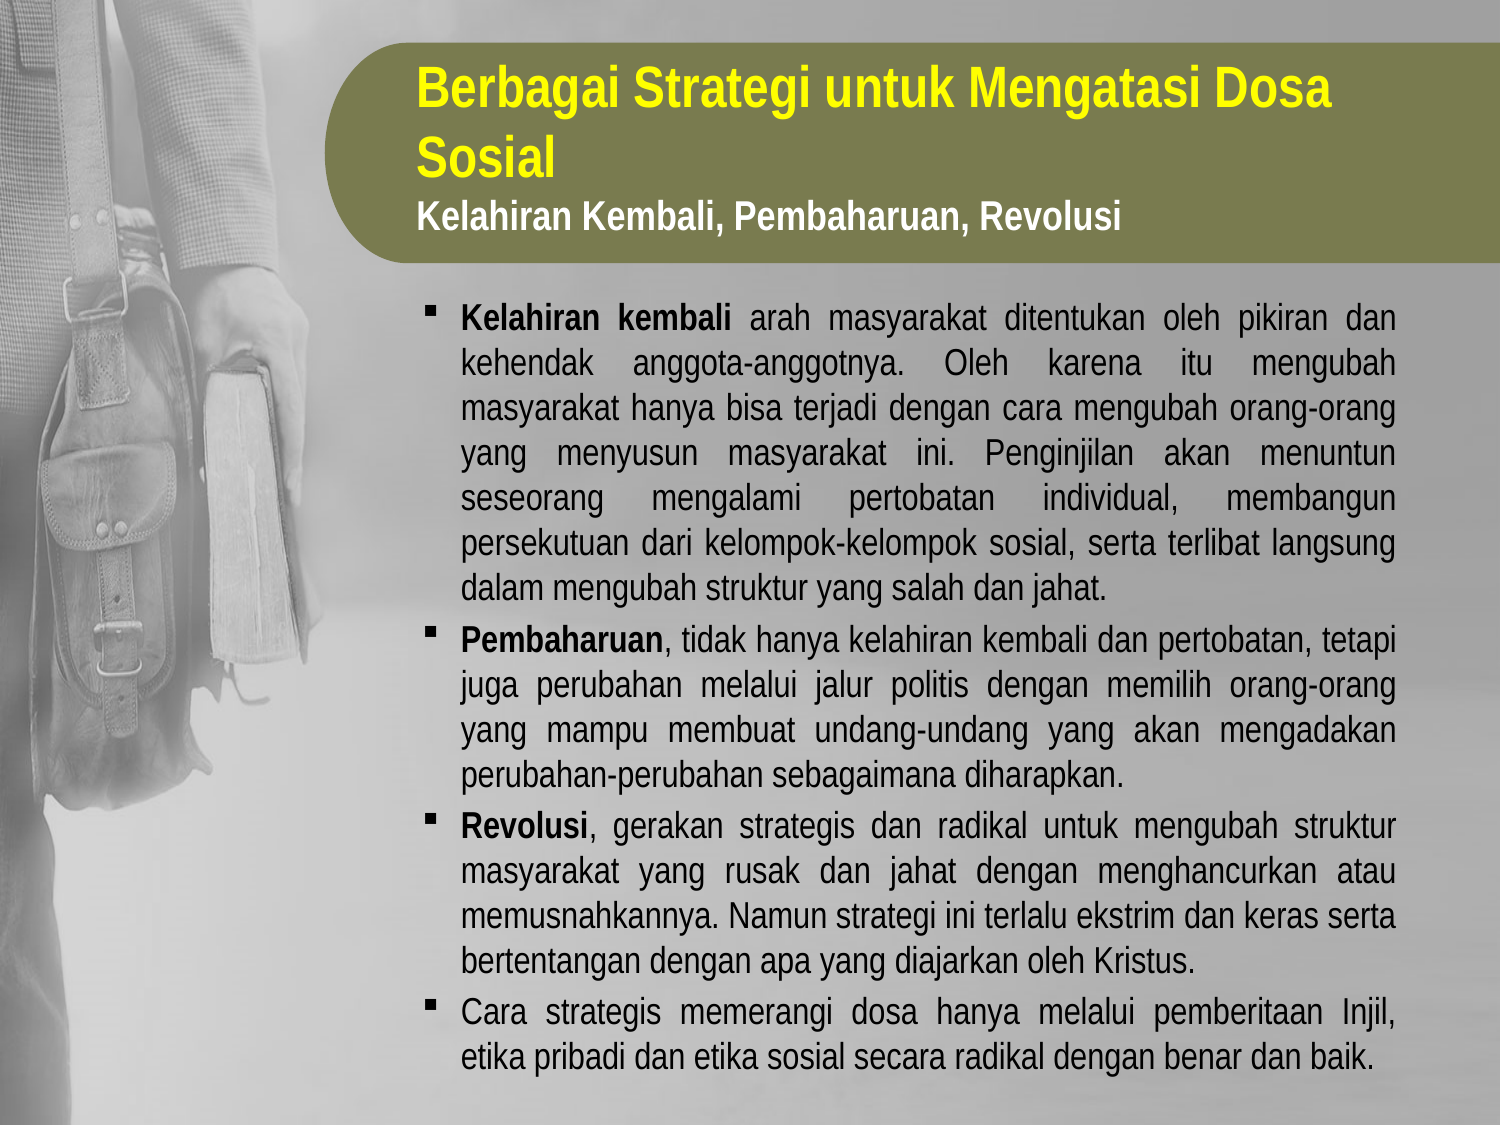

Berbagai Strategi untuk Mengatasi Dosa Sosial
Kelahiran Kembali, Pembaharuan, Revolusi
Kelahiran kembali arah masyarakat ditentukan oleh pikiran dan kehendak anggota-anggotnya. Oleh karena itu mengubah masyarakat hanya bisa terjadi dengan cara mengubah orang-orang yang menyusun masyarakat ini. Penginjilan akan menuntun seseorang mengalami pertobatan individual, membangun persekutuan dari kelompok-kelompok sosial, serta terlibat langsung dalam mengubah struktur yang salah dan jahat.
Pembaharuan, tidak hanya kelahiran kembali dan pertobatan, tetapi juga perubahan melalui jalur politis dengan memilih orang-orang yang mampu membuat undang-undang yang akan mengadakan perubahan-perubahan sebagaimana diharapkan.
Revolusi, gerakan strategis dan radikal untuk mengubah struktur masyarakat yang rusak dan jahat dengan menghancurkan atau memusnahkannya. Namun strategi ini terlalu ekstrim dan keras serta bertentangan dengan apa yang diajarkan oleh Kristus.
Cara strategis memerangi dosa hanya melalui pemberitaan Injil, etika pribadi dan etika sosial secara radikal dengan benar dan baik.